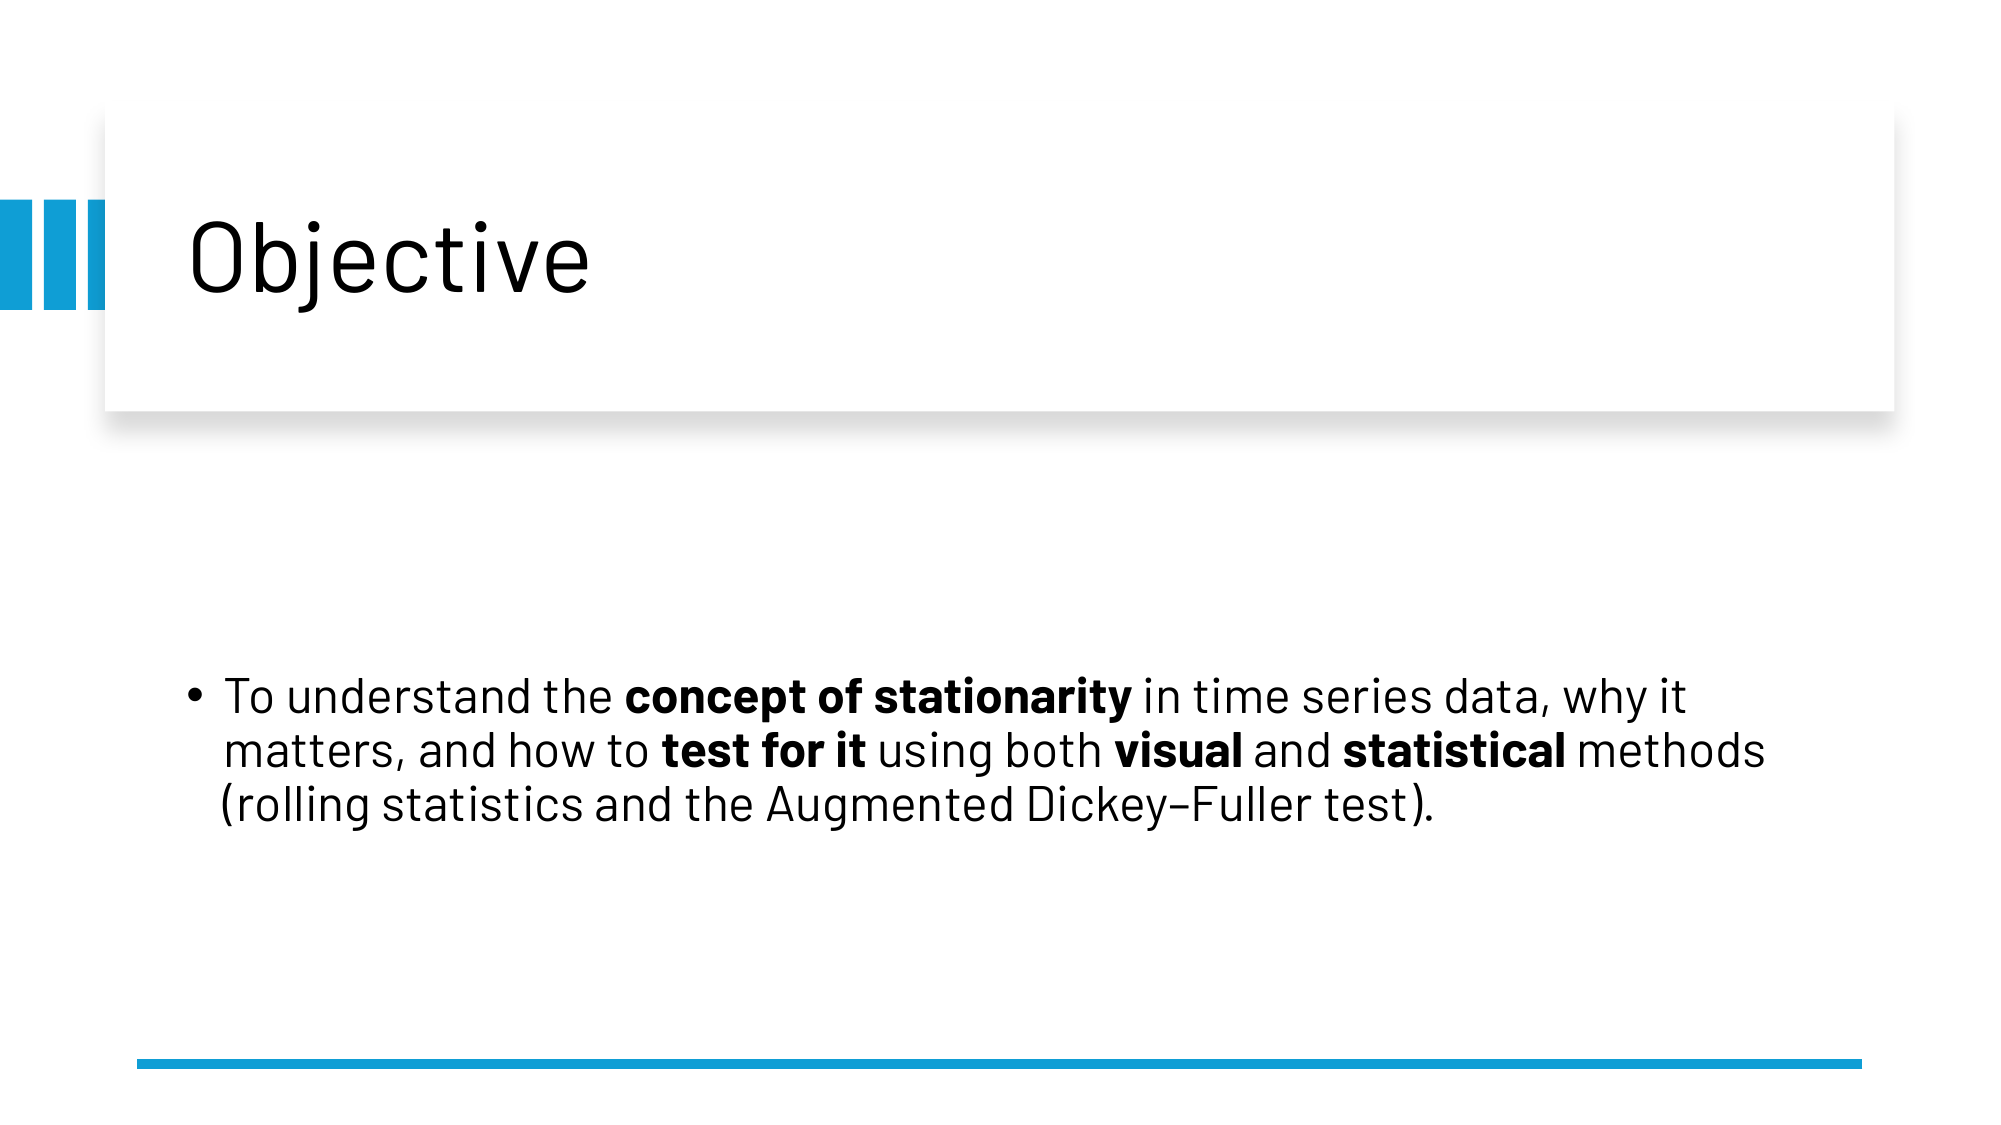

# Objective

To understand the concept of stationarity in time series data, why it matters, and how to test for it using both visual and statistical methods (rolling statistics and the Augmented Dickey–Fuller test).